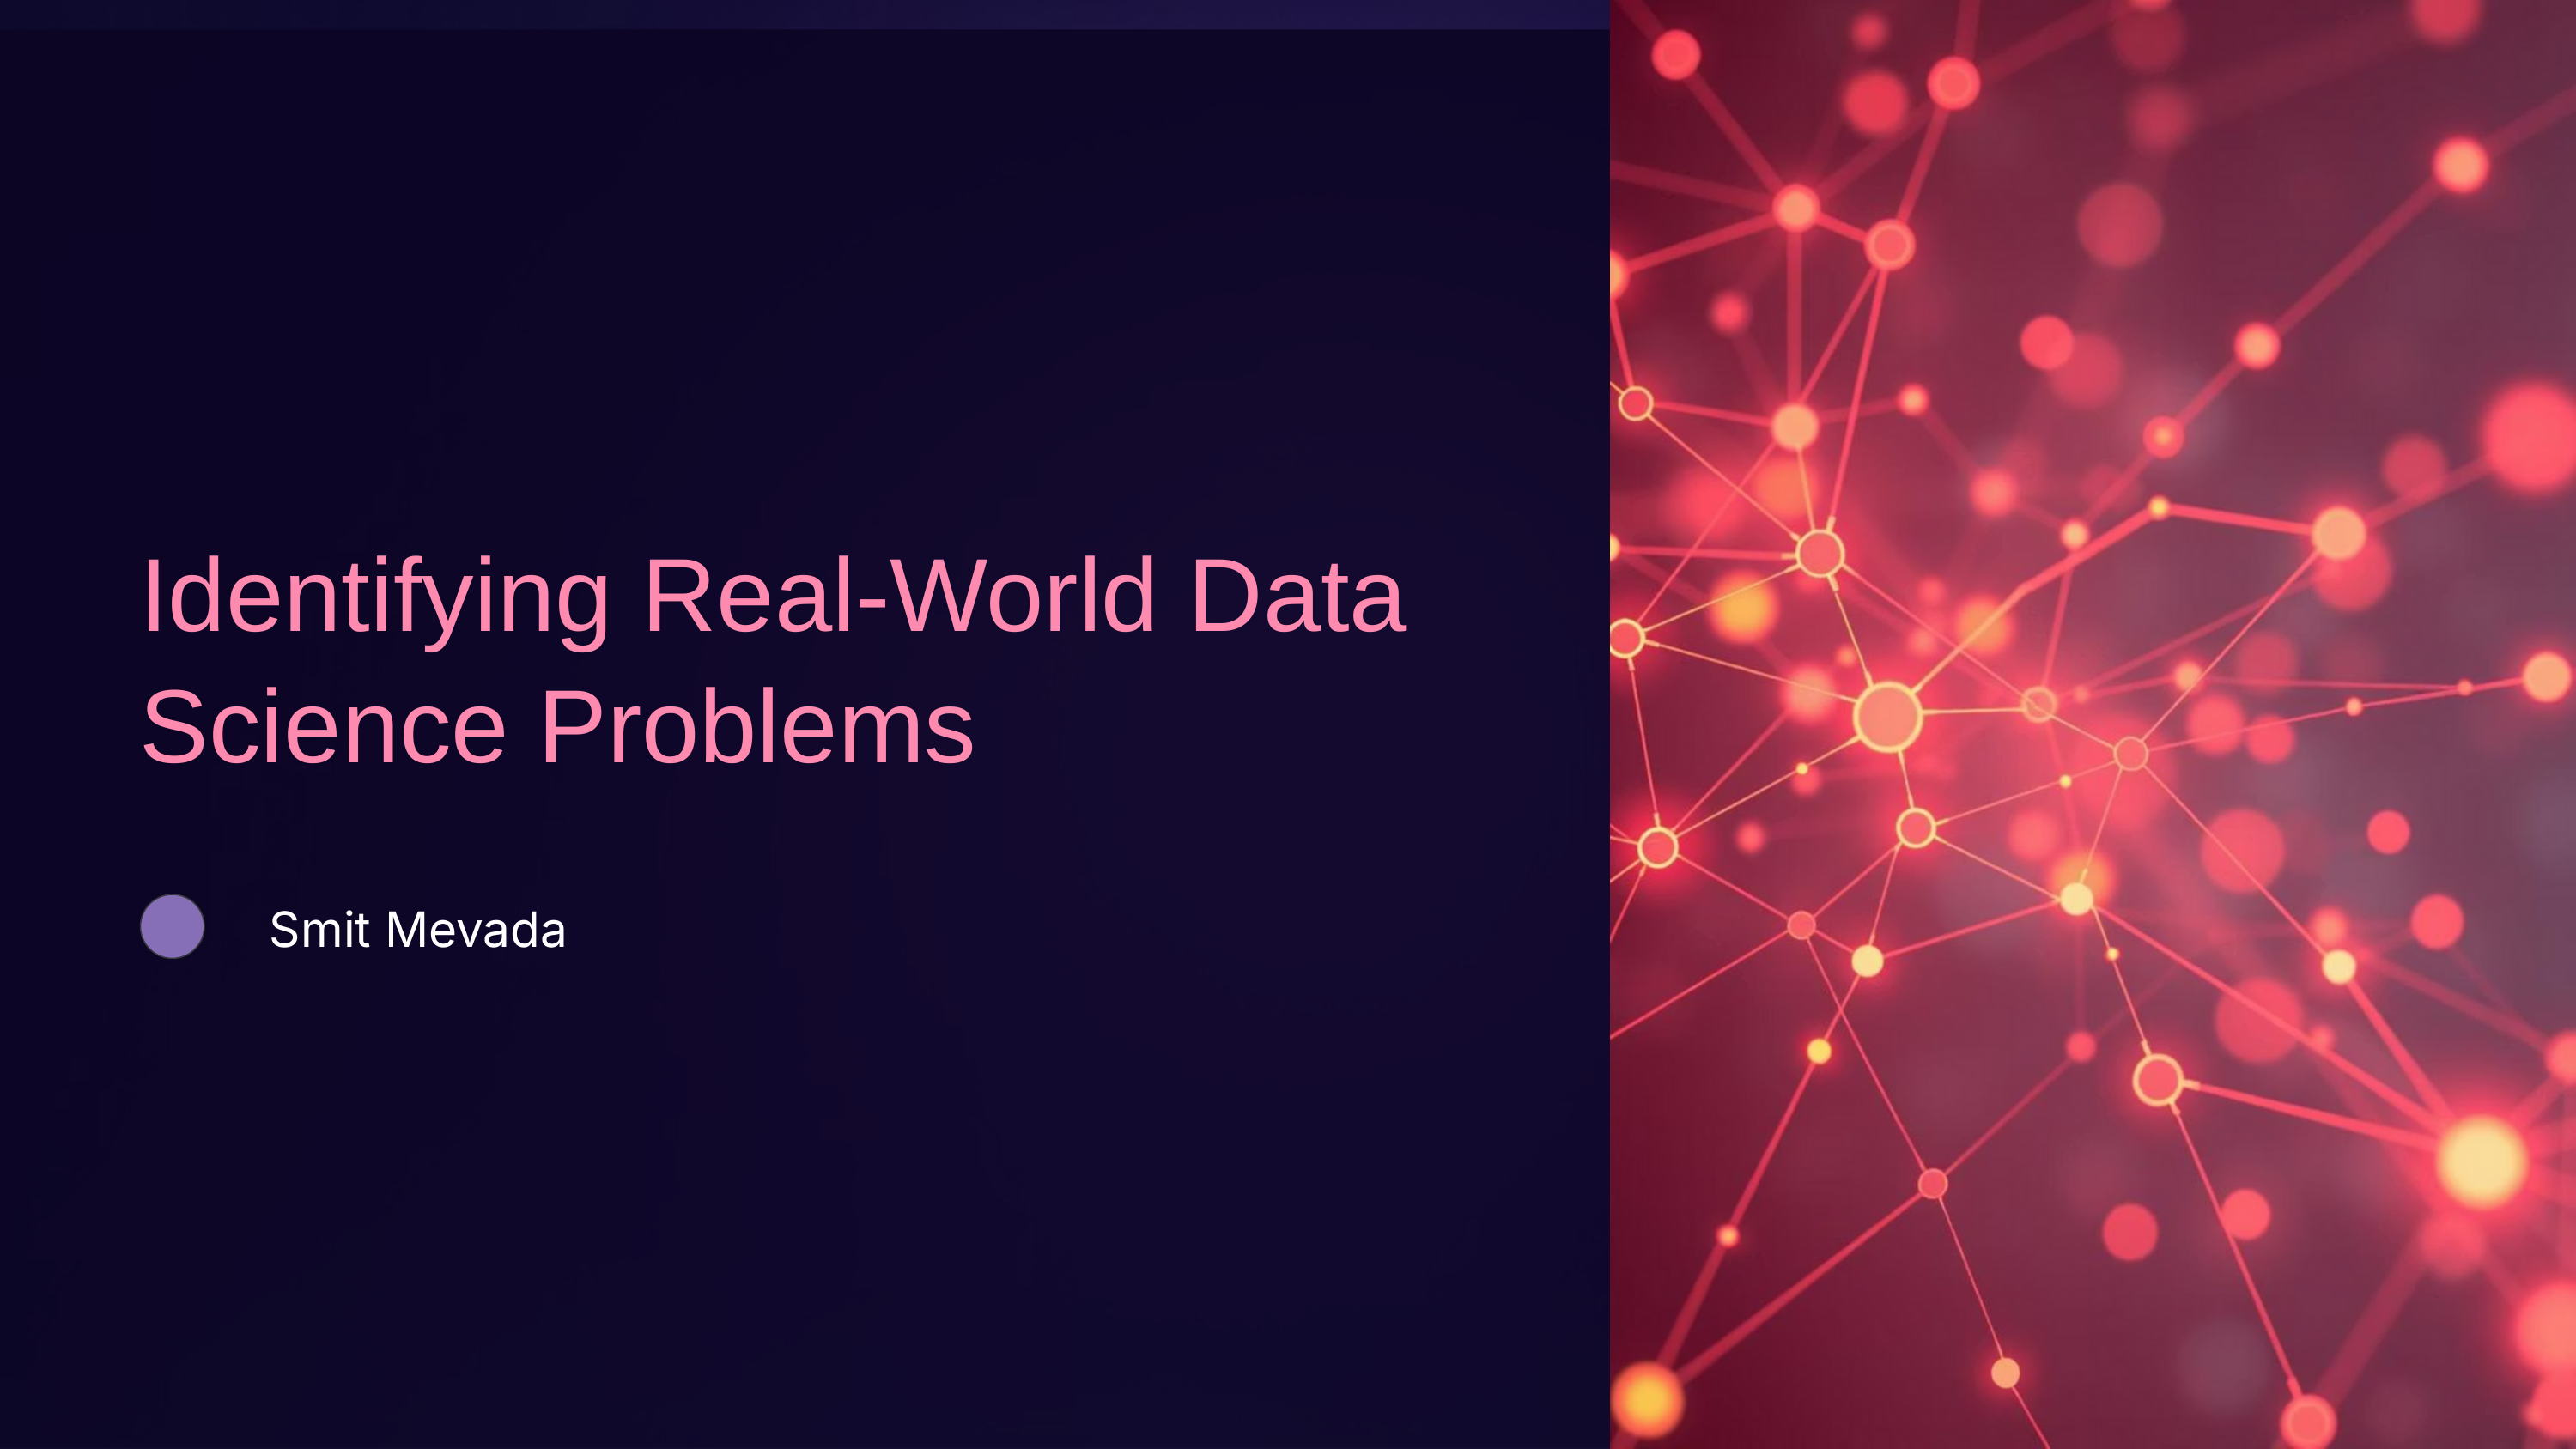

Identifying Real-World Data Science Problems
Smit Mevada